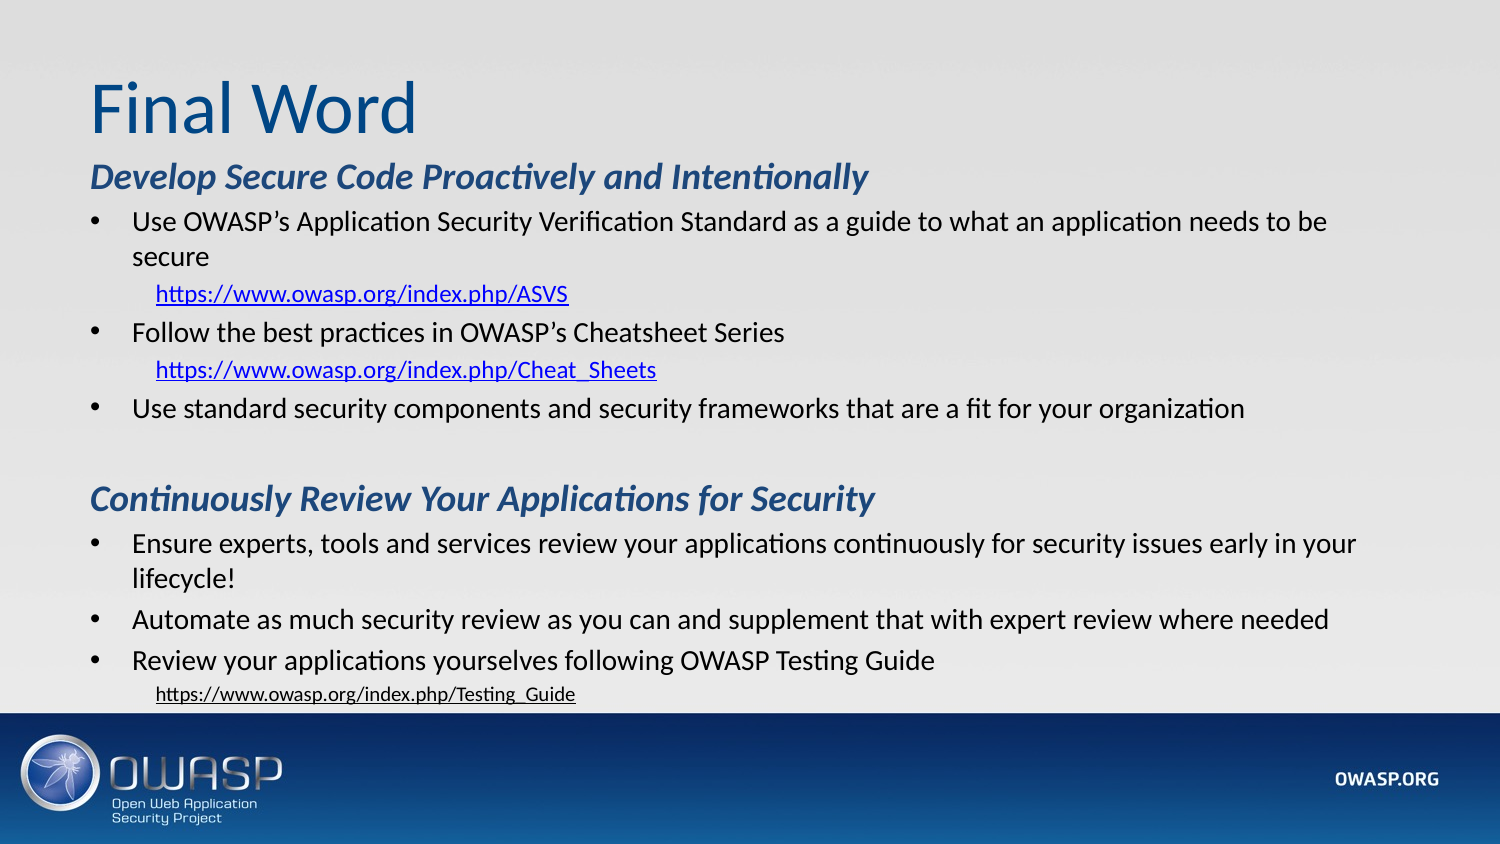

# Final Word
Develop Secure Code Proactively and Intentionally
Use OWASP’s Application Security Verification Standard as a guide to what an application needs to be secure
https://www.owasp.org/index.php/ASVS
Follow the best practices in OWASP’s Cheatsheet Series
https://www.owasp.org/index.php/Cheat_Sheets
Use standard security components and security frameworks that are a fit for your organization

Continuously Review Your Applications for Security
Ensure experts, tools and services review your applications continuously for security issues early in your lifecycle!
Automate as much security review as you can and supplement that with expert review where needed
Review your applications yourselves following OWASP Testing Guide
https://www.owasp.org/index.php/Testing_Guide